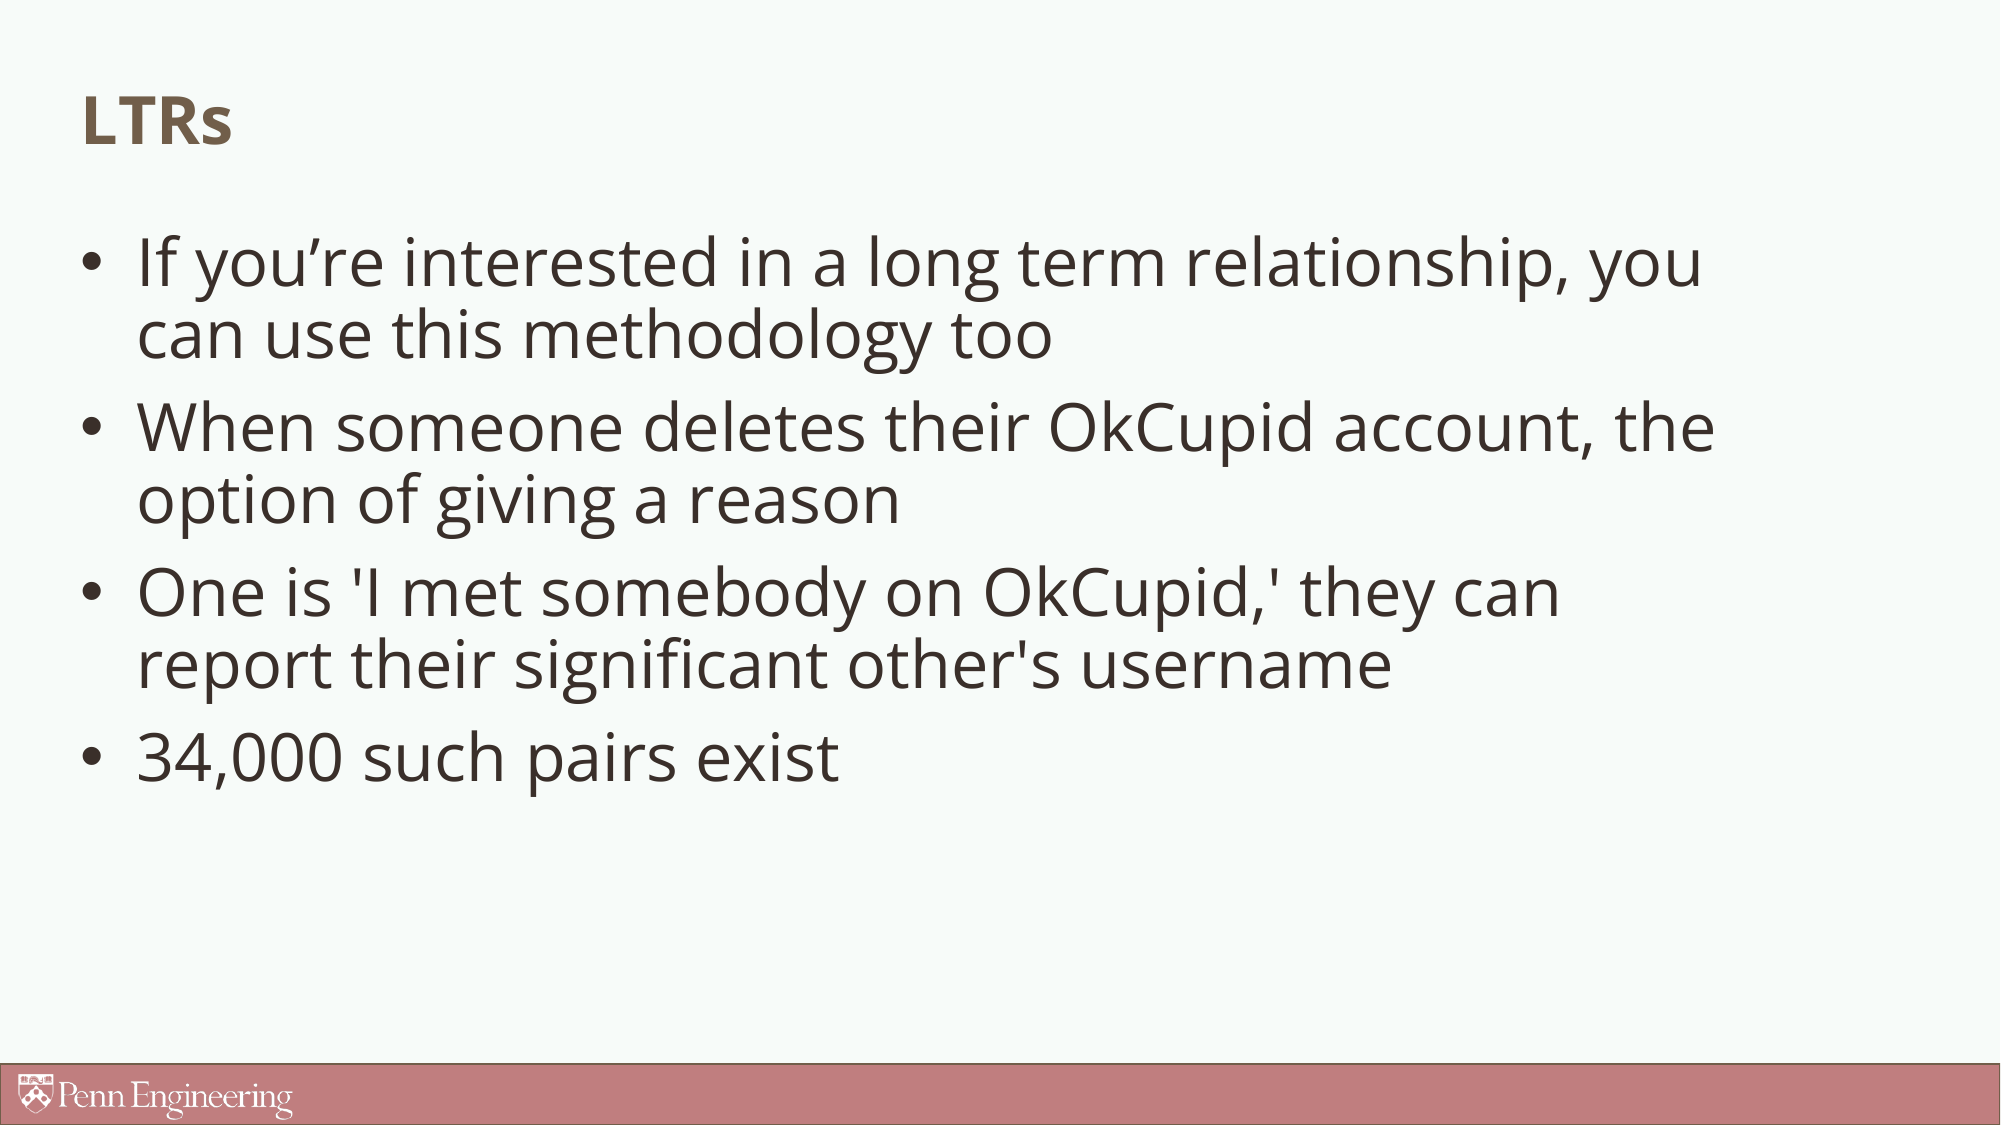

# LTRs
If you’re interested in a long term relationship, you can use this methodology too
When someone deletes their OkCupid account, the option of giving a reason
One is 'I met somebody on OkCupid,' they can report their significant other's username
34,000 such pairs exist